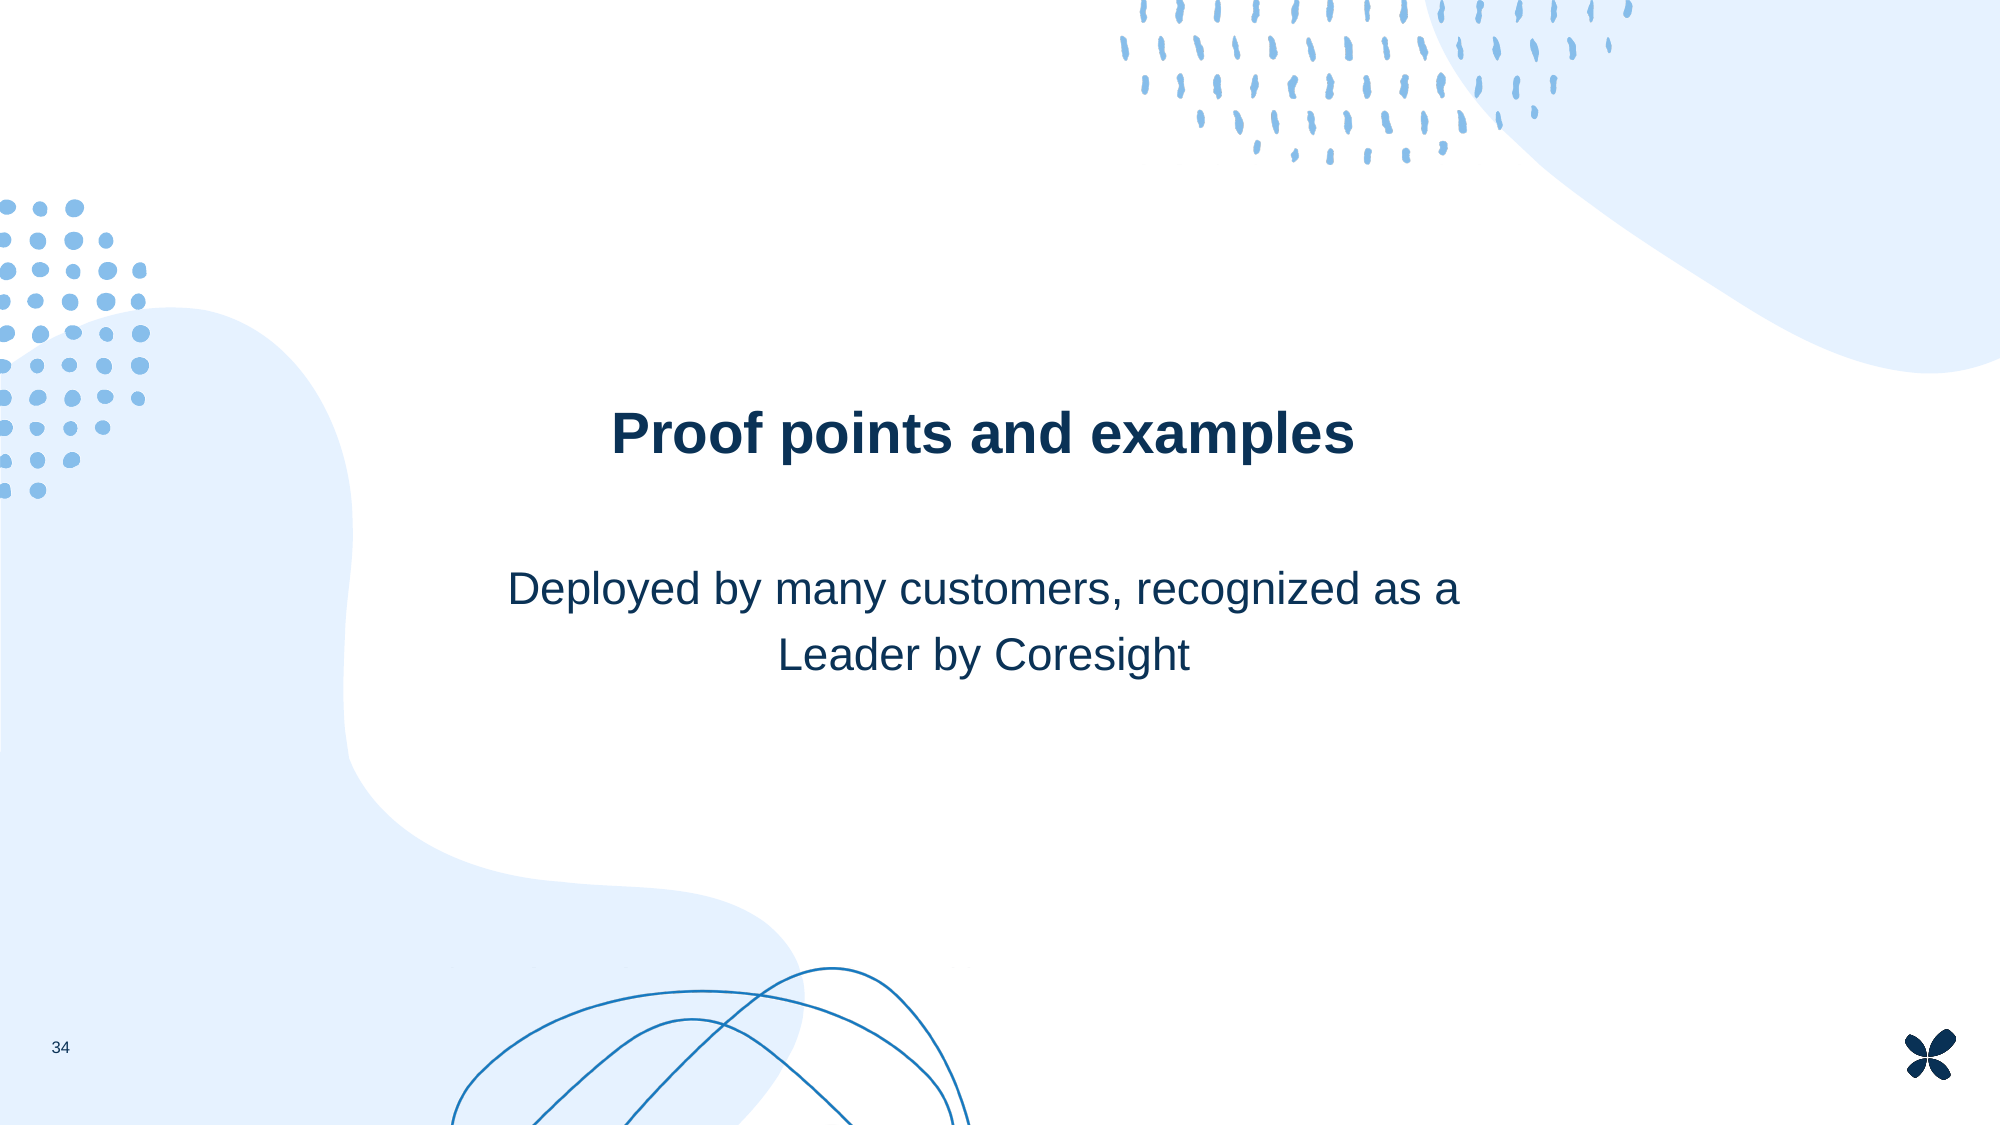

Proof points and examples
Deployed by many customers, recognized as a Leader by Coresight
34